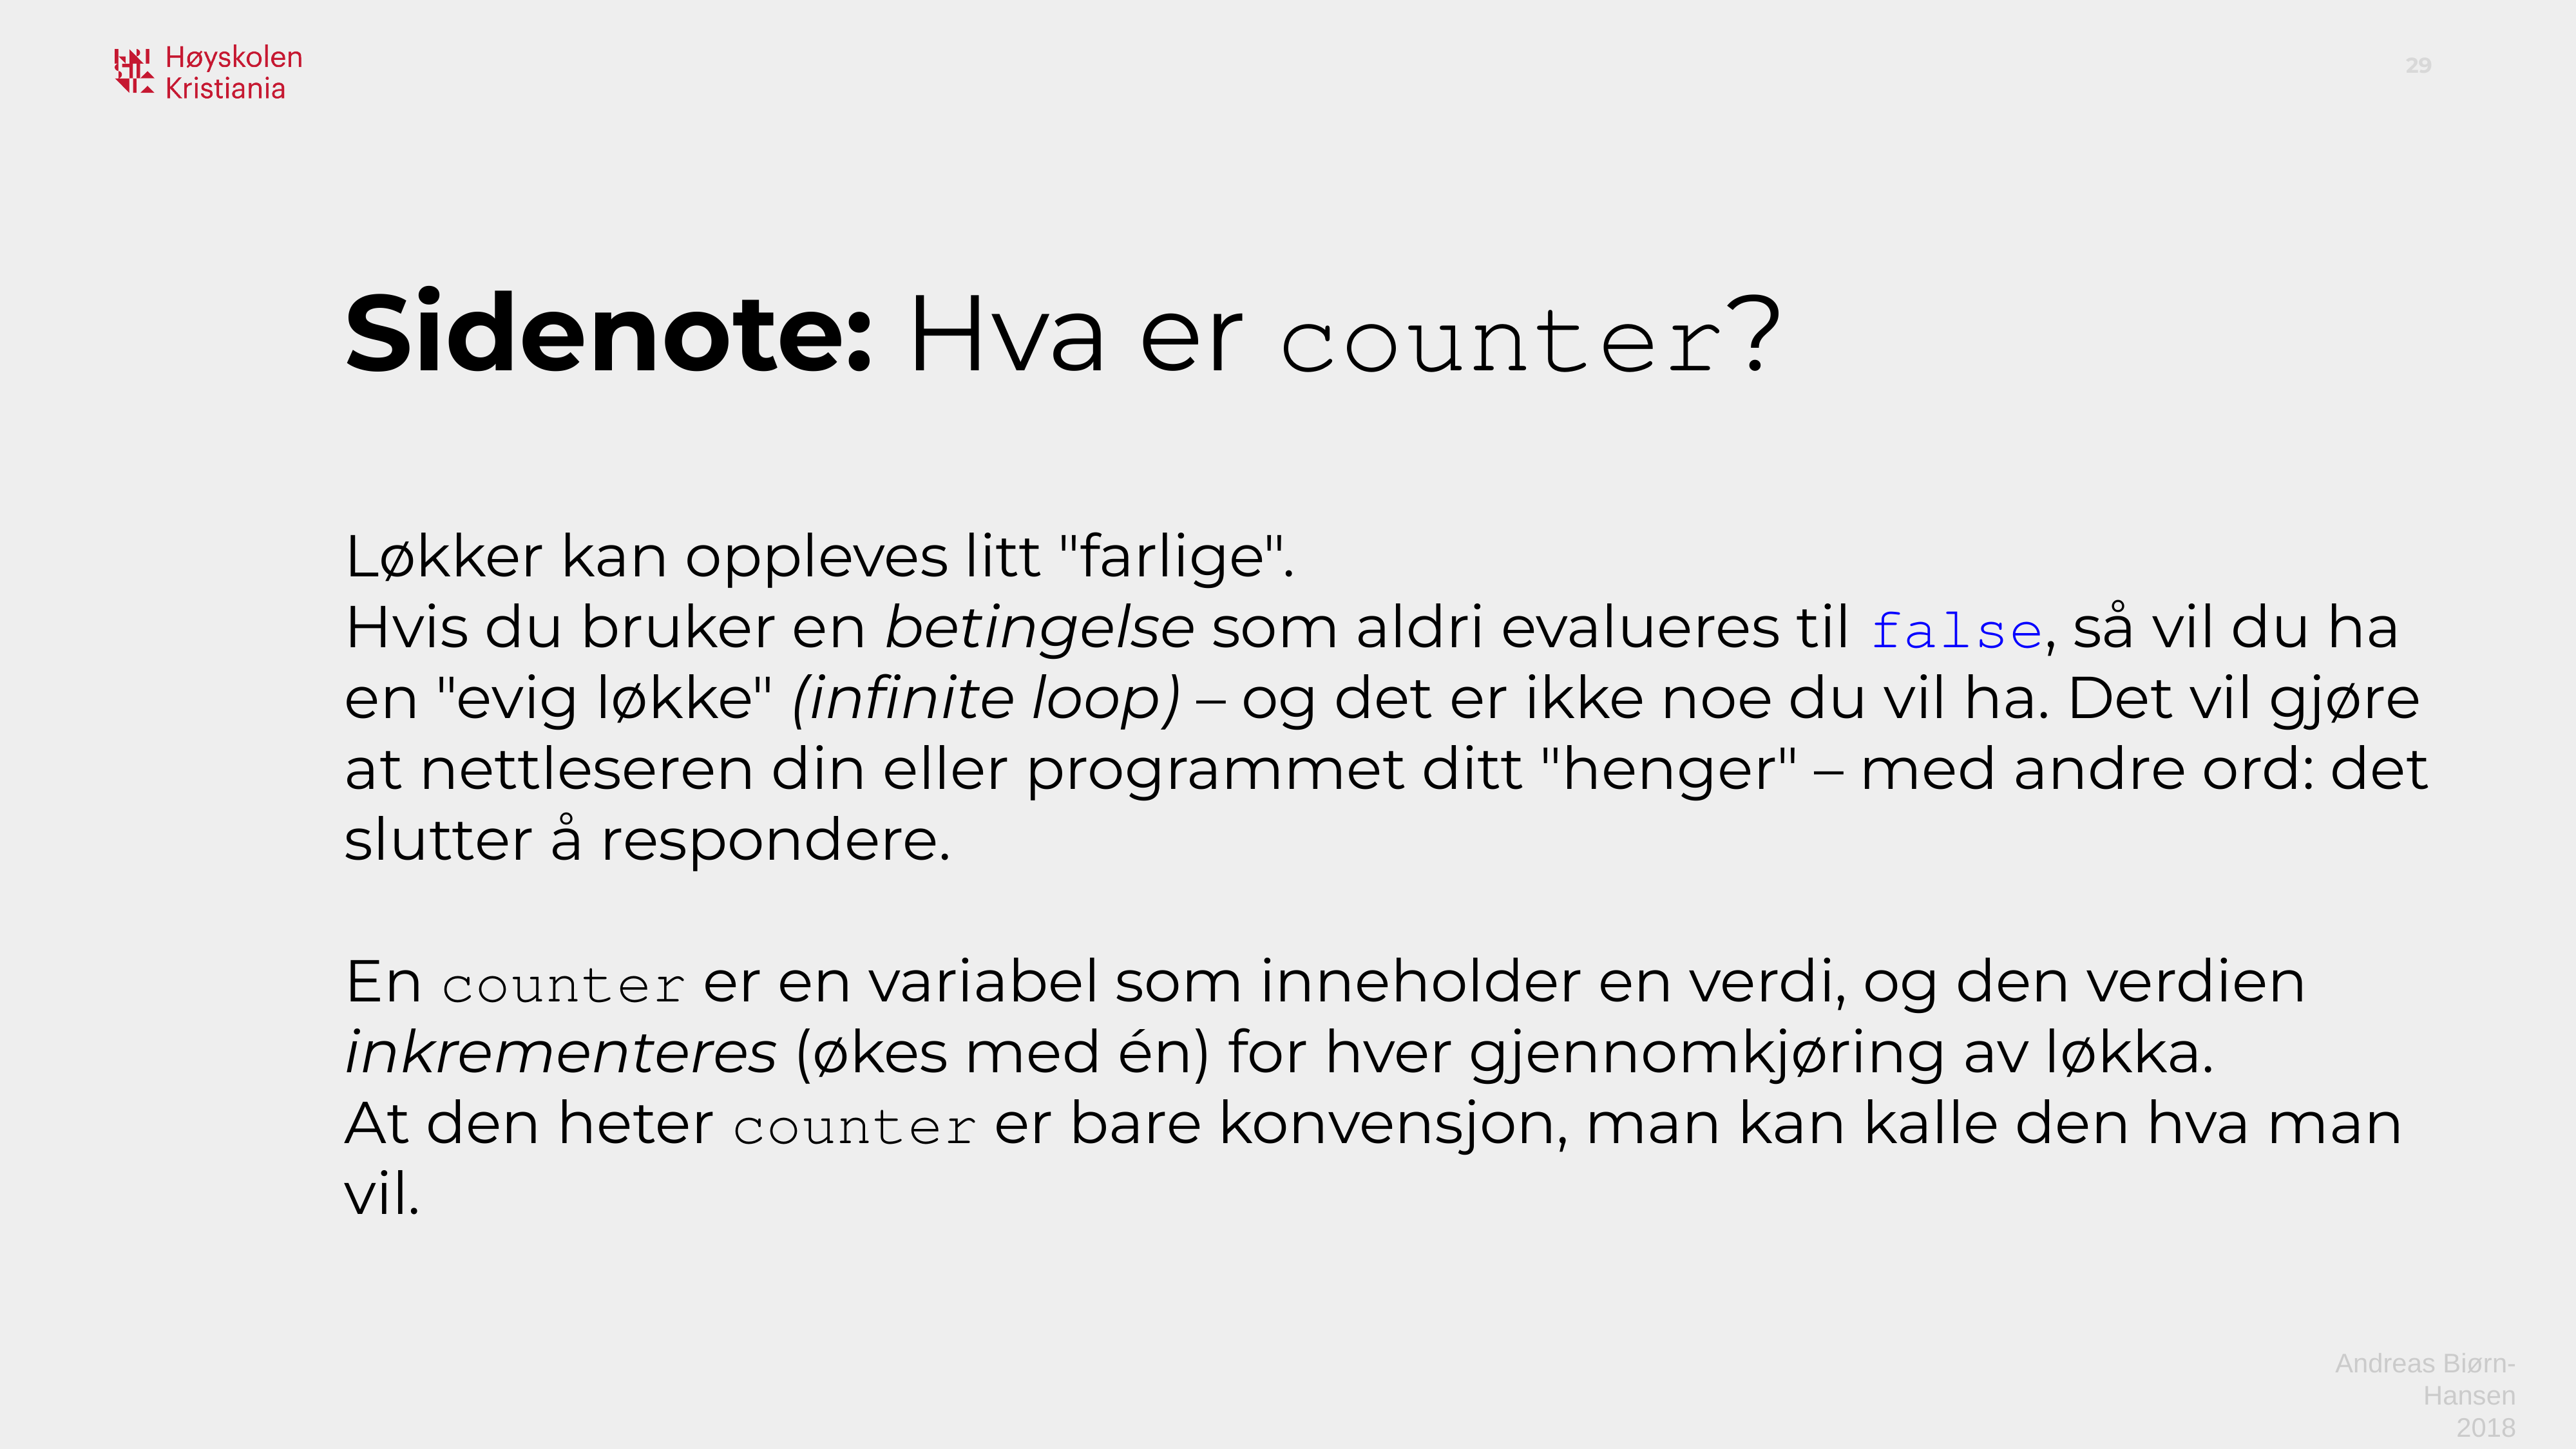

Sidenote: Hva er counter?

Løkker kan oppleves litt "farlige".
Hvis du bruker en betingelse som aldri evalueres til false, så vil du ha en "evig løkke" (infinite loop) – og det er ikke noe du vil ha. Det vil gjøre at nettleseren din eller programmet ditt "henger" – med andre ord: det slutter å respondere.

En counter er en variabel som inneholder en verdi, og den verdien inkrementeres (økes med én) for hver gjennomkjøring av løkka.
At den heter counter er bare konvensjon, man kan kalle den hva man vil.